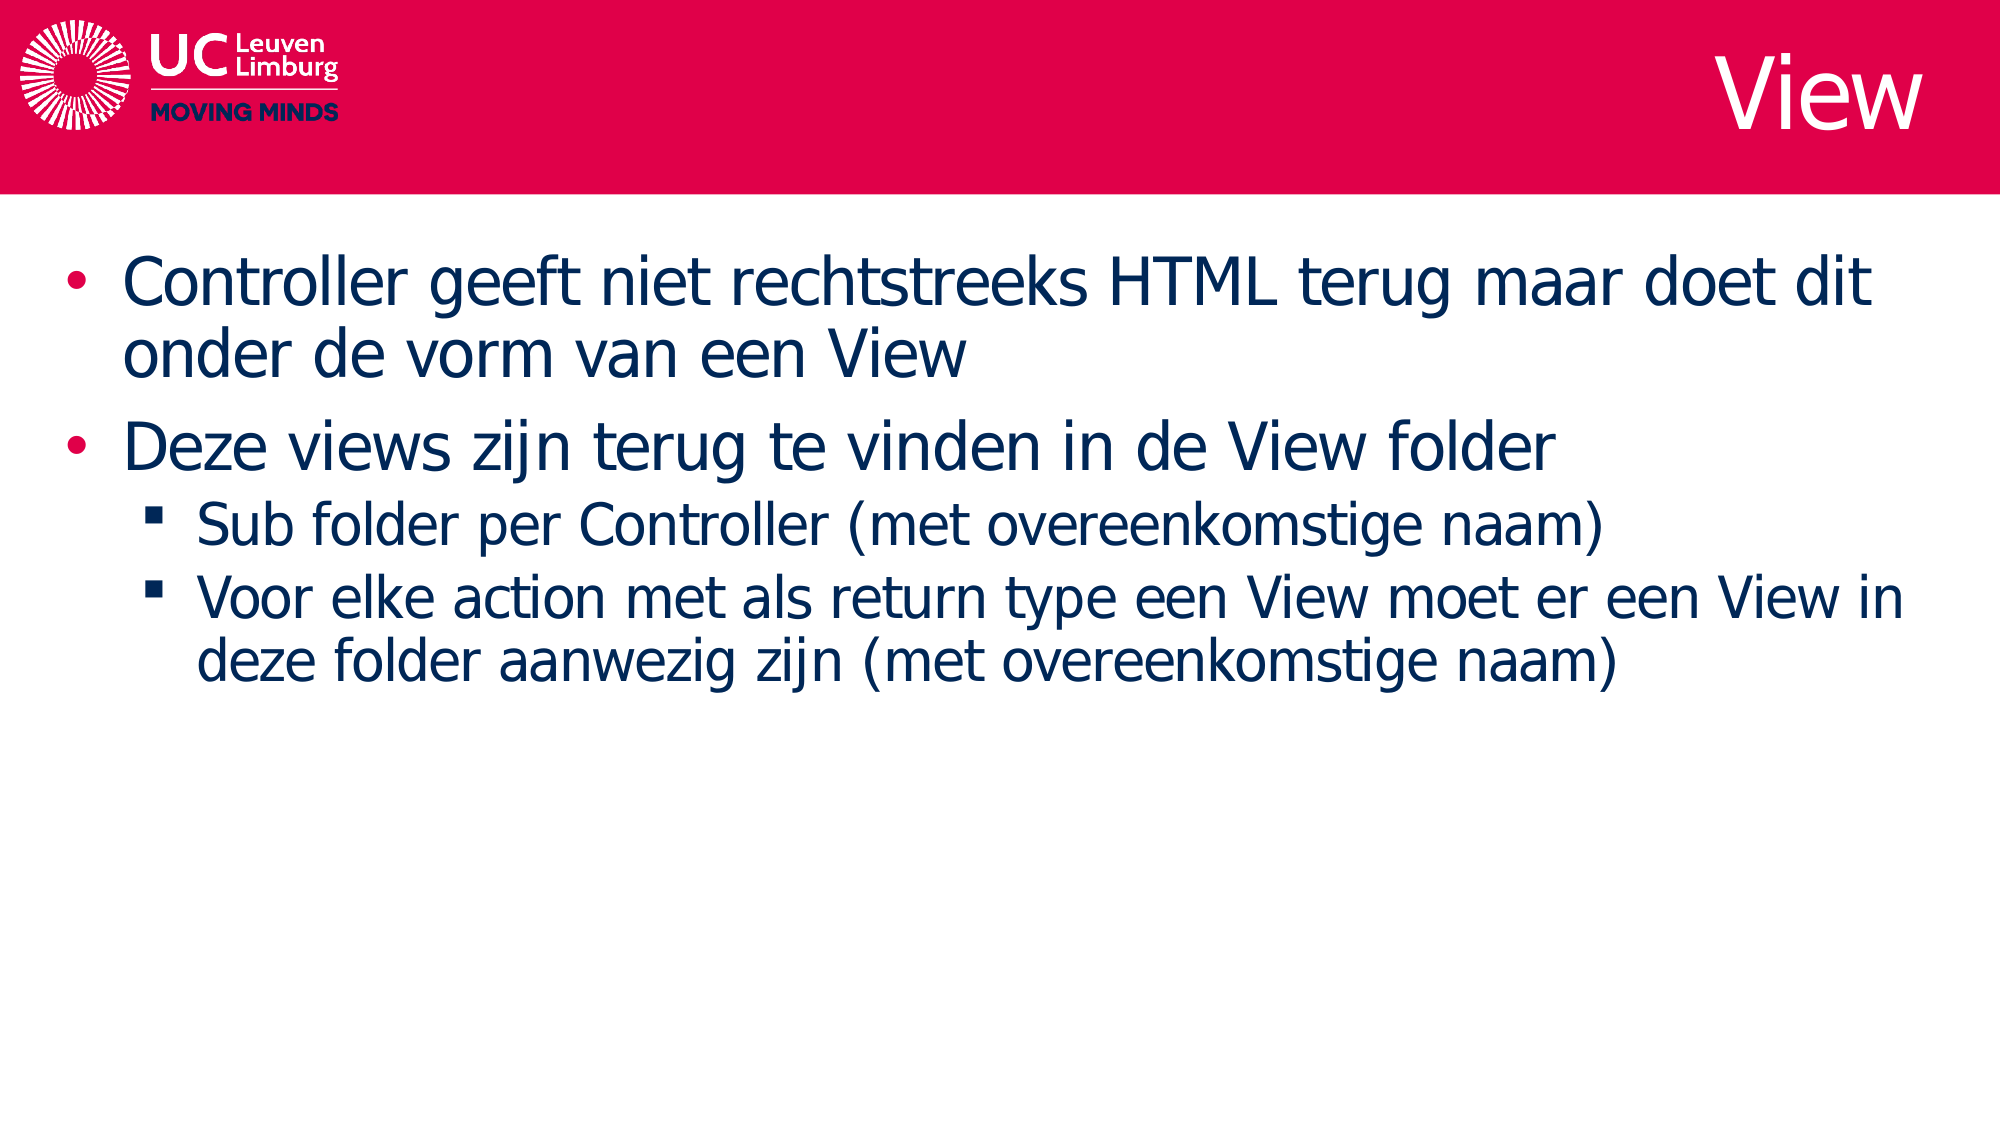

# View
Controller geeft niet rechtstreeks HTML terug maar doet dit onder de vorm van een View
Deze views zijn terug te vinden in de View folder
Sub folder per Controller (met overeenkomstige naam)
Voor elke action met als return type een View moet er een View in deze folder aanwezig zijn (met overeenkomstige naam)